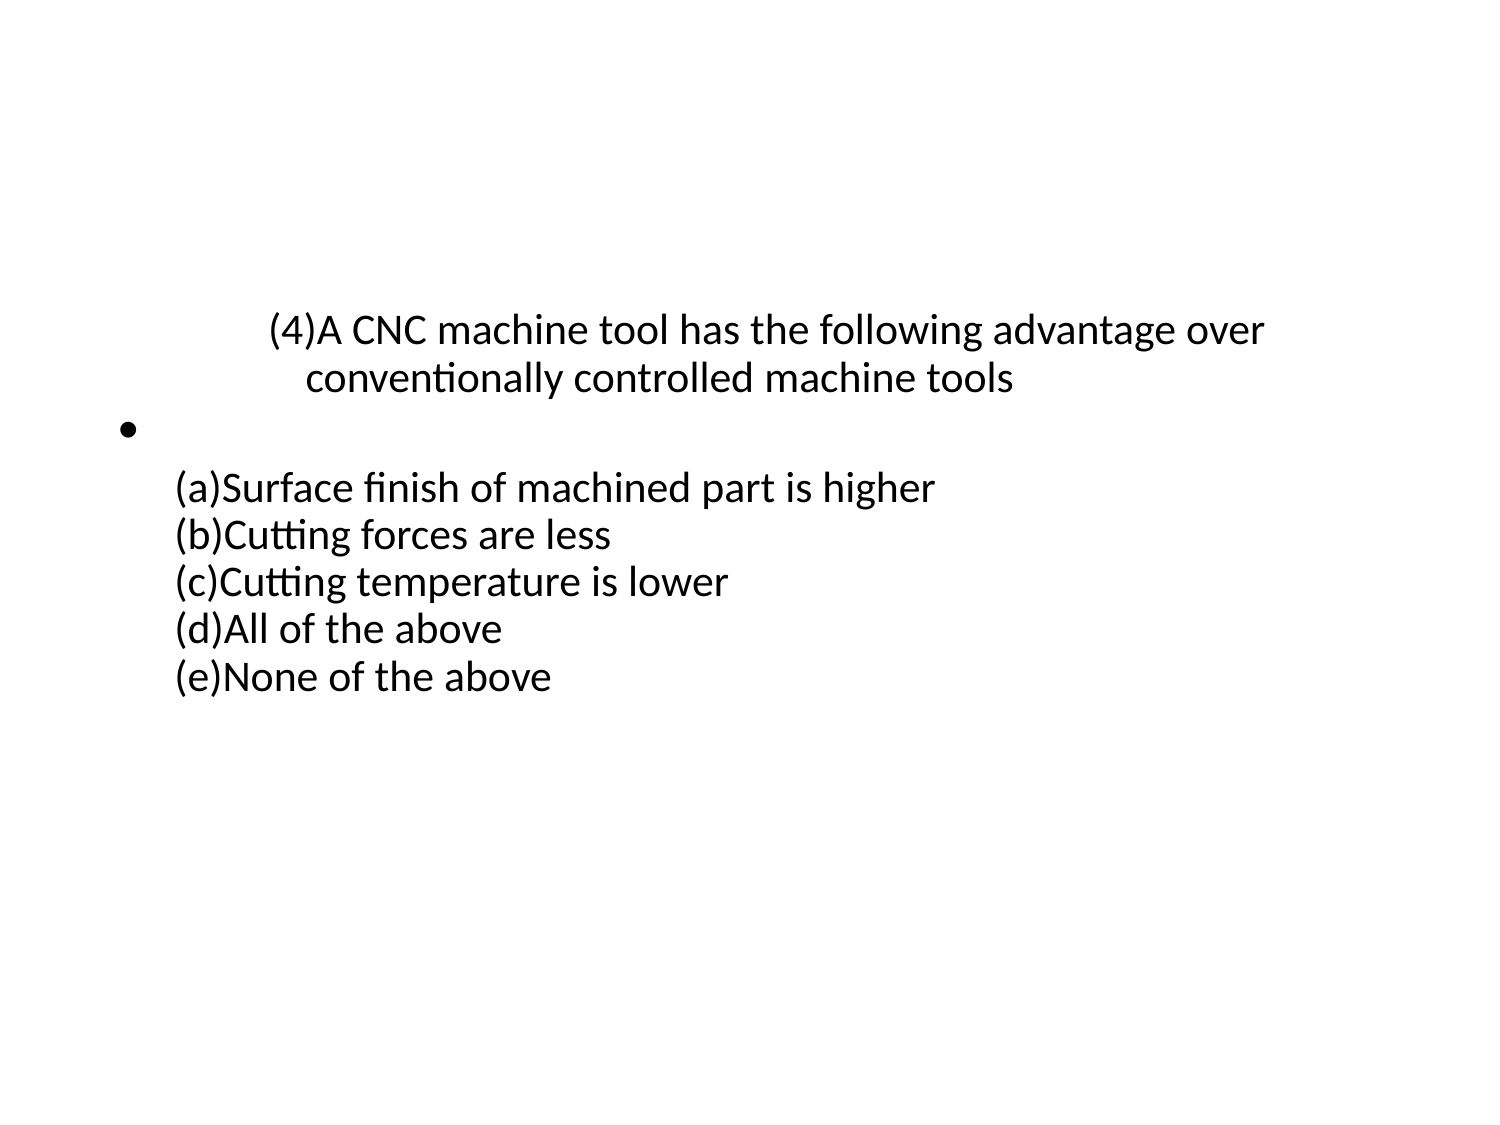

#
A CNC machine tool has the following advantage over conventionally controlled machine tools

Surface finish of machined part is higher
Cutting forces are less
Cutting temperature is lower
All of the above
None of the above